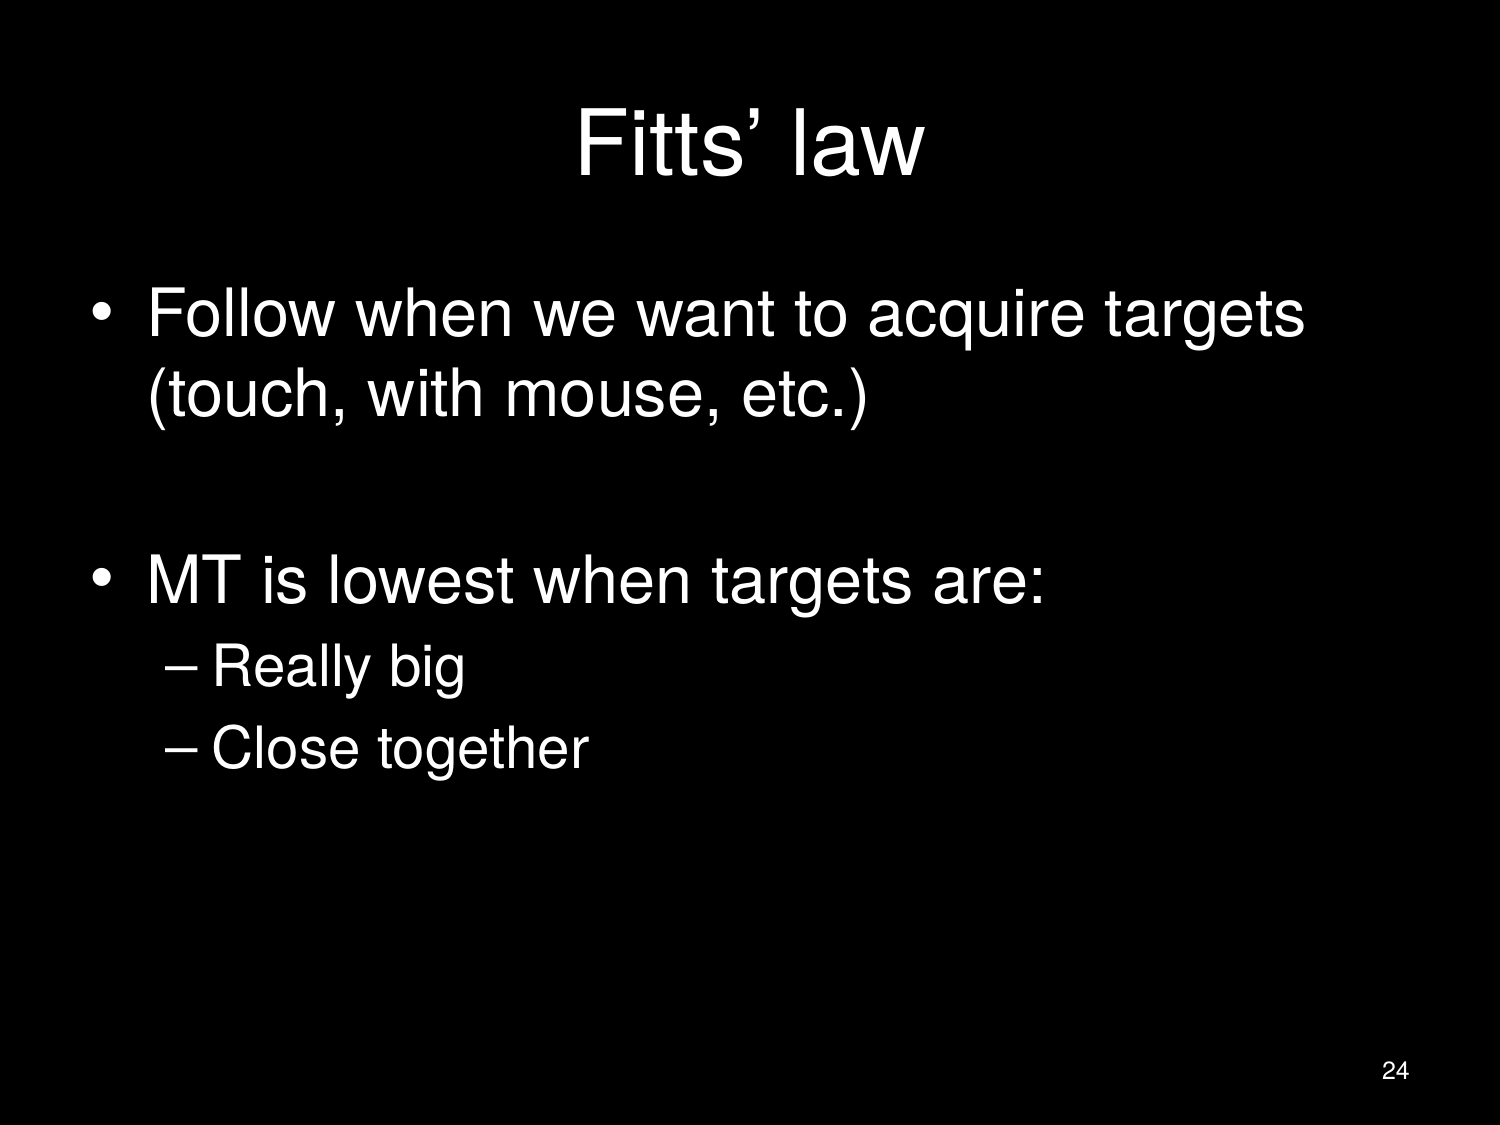

# Fitts’ law
Follow when we want to acquire targets (touch, with mouse, etc.)

MT is lowest when targets are:
Really big
Close together

24